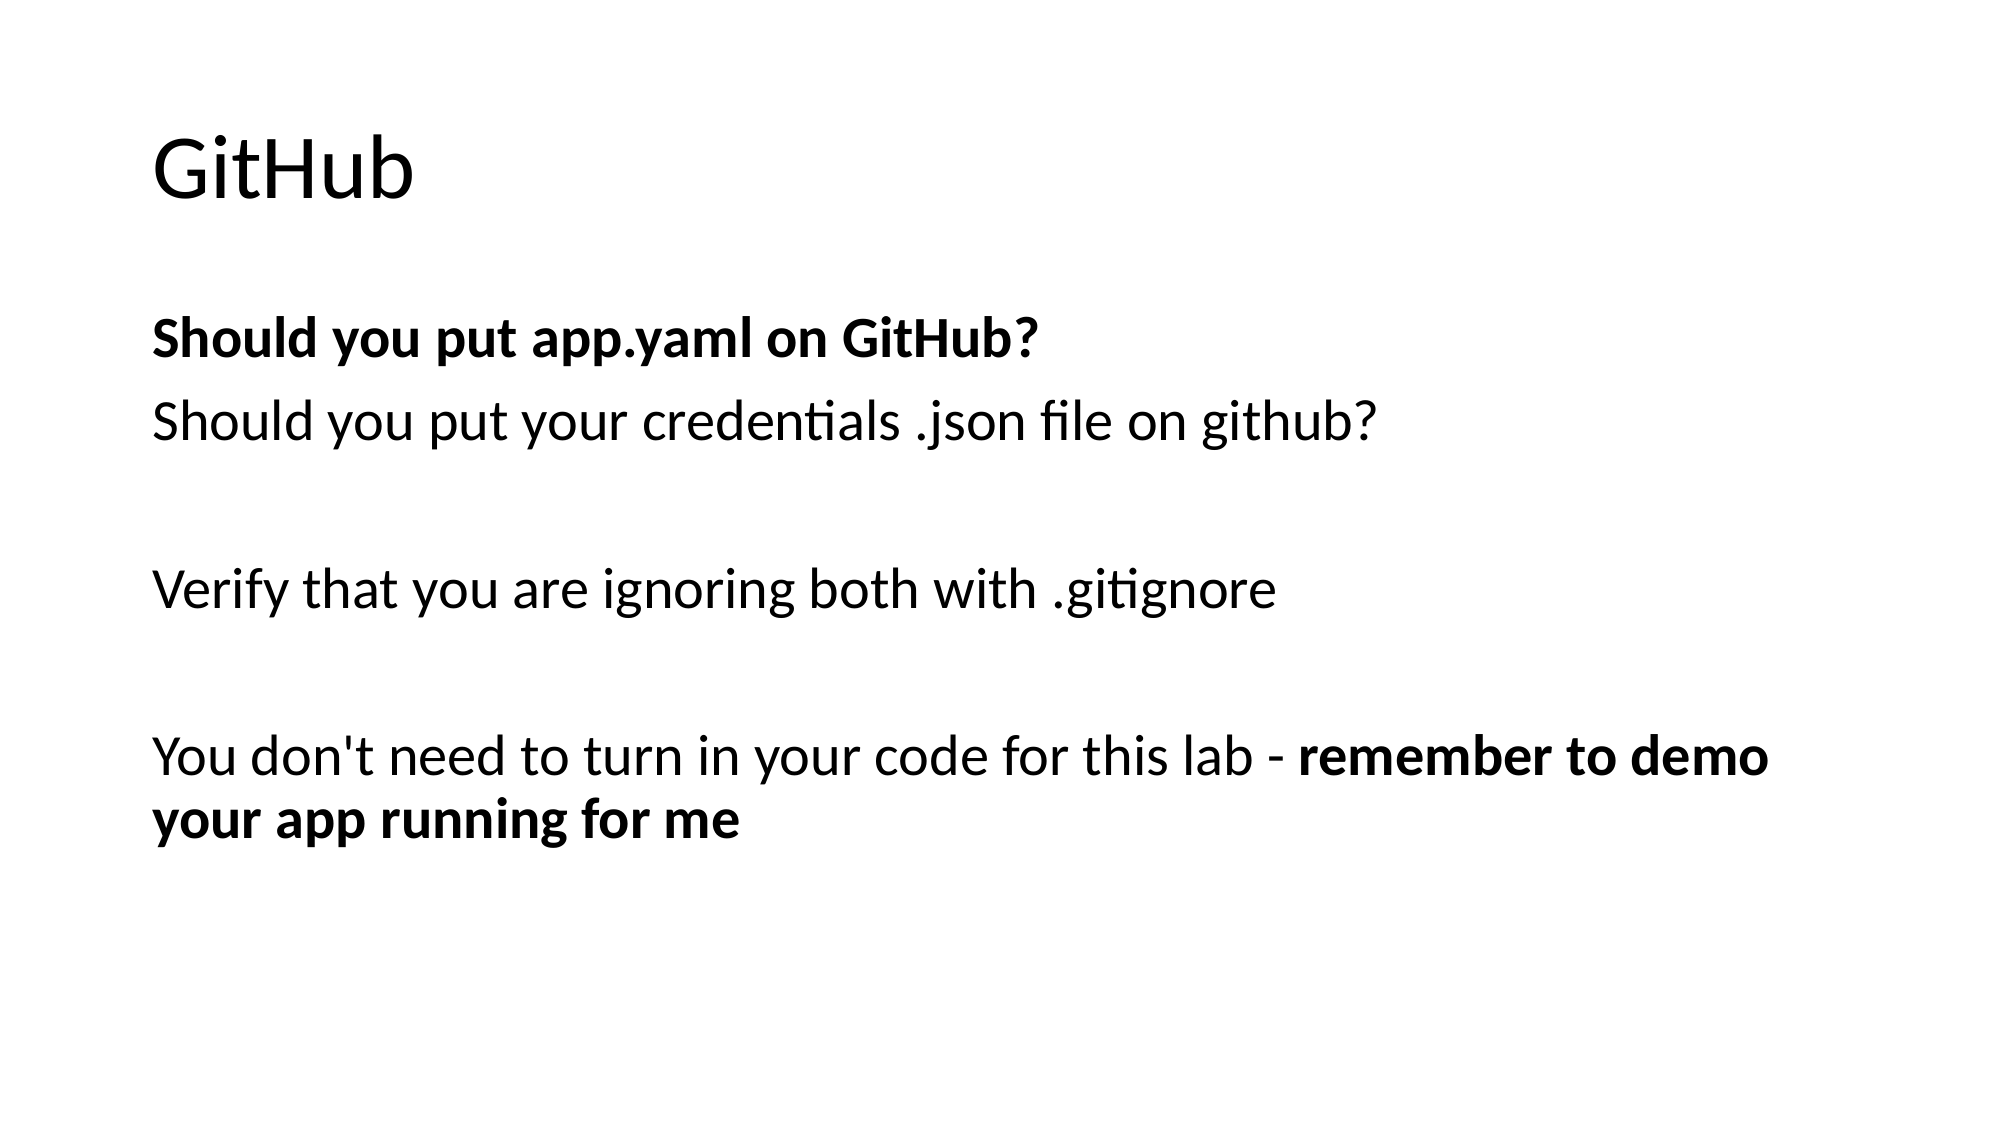

# GitHub
Should you put app.yaml on GitHub?
Should you put your credentials .json file on github?

Verify that you are ignoring both with .gitignore

You don't need to turn in your code for this lab - remember to demo your app running for me